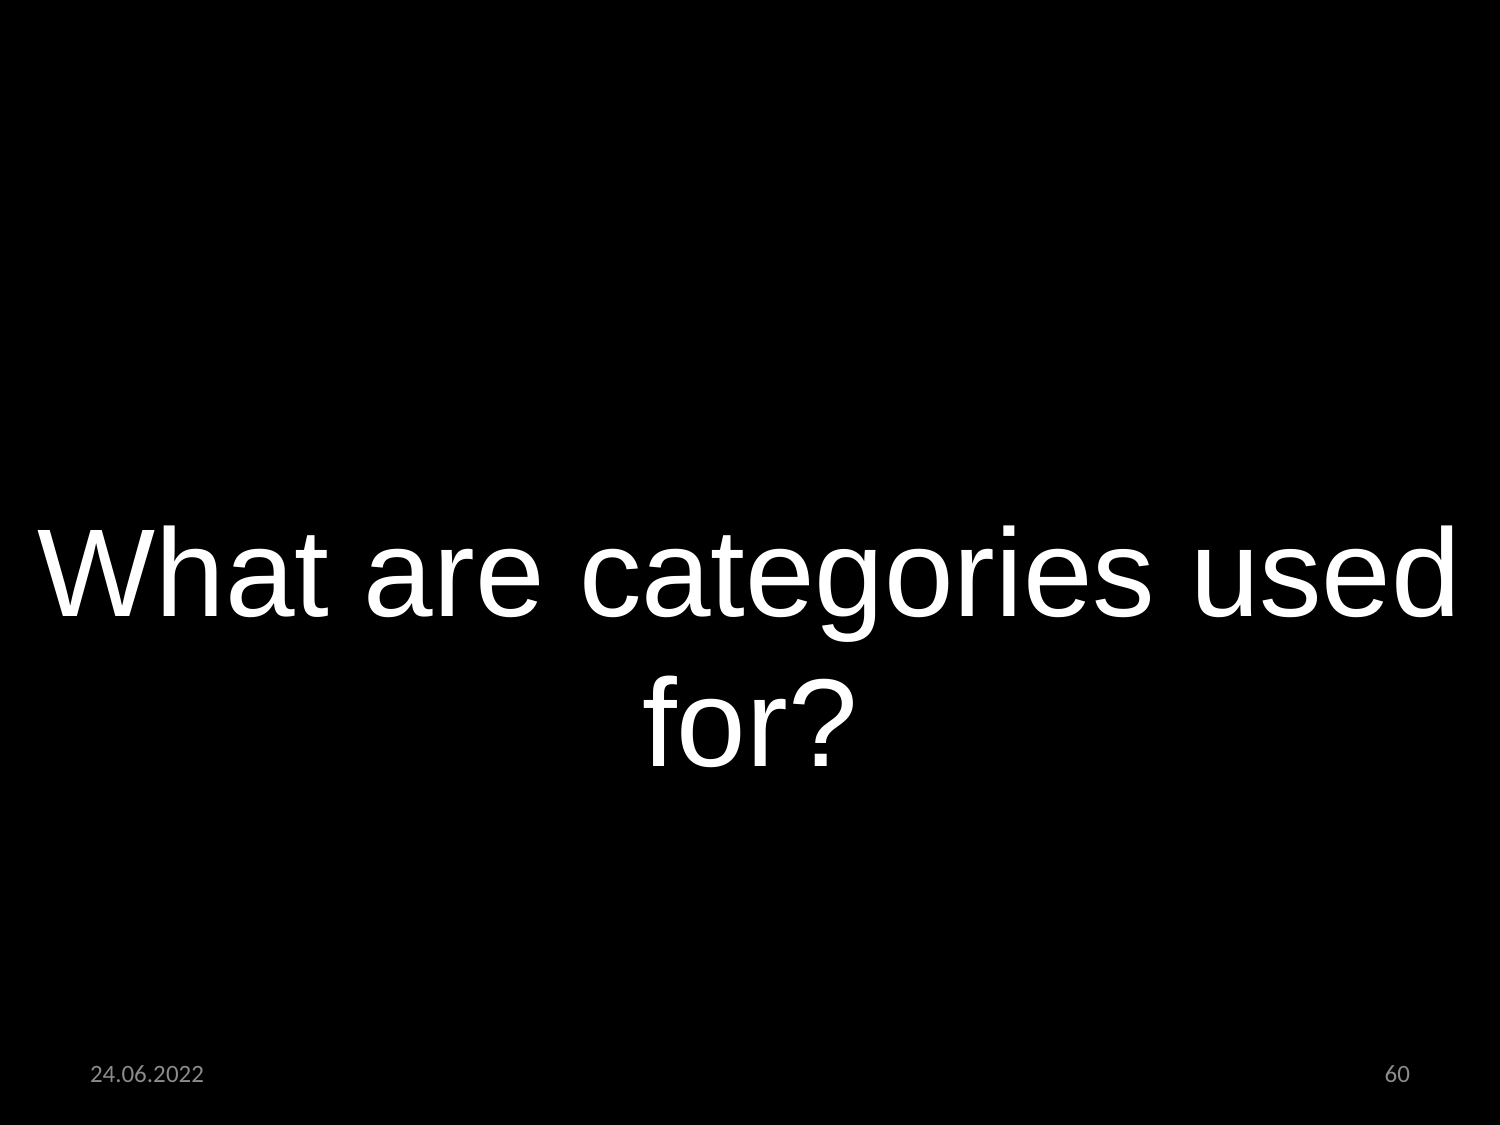

What are categories used for?
24.06.2022
60